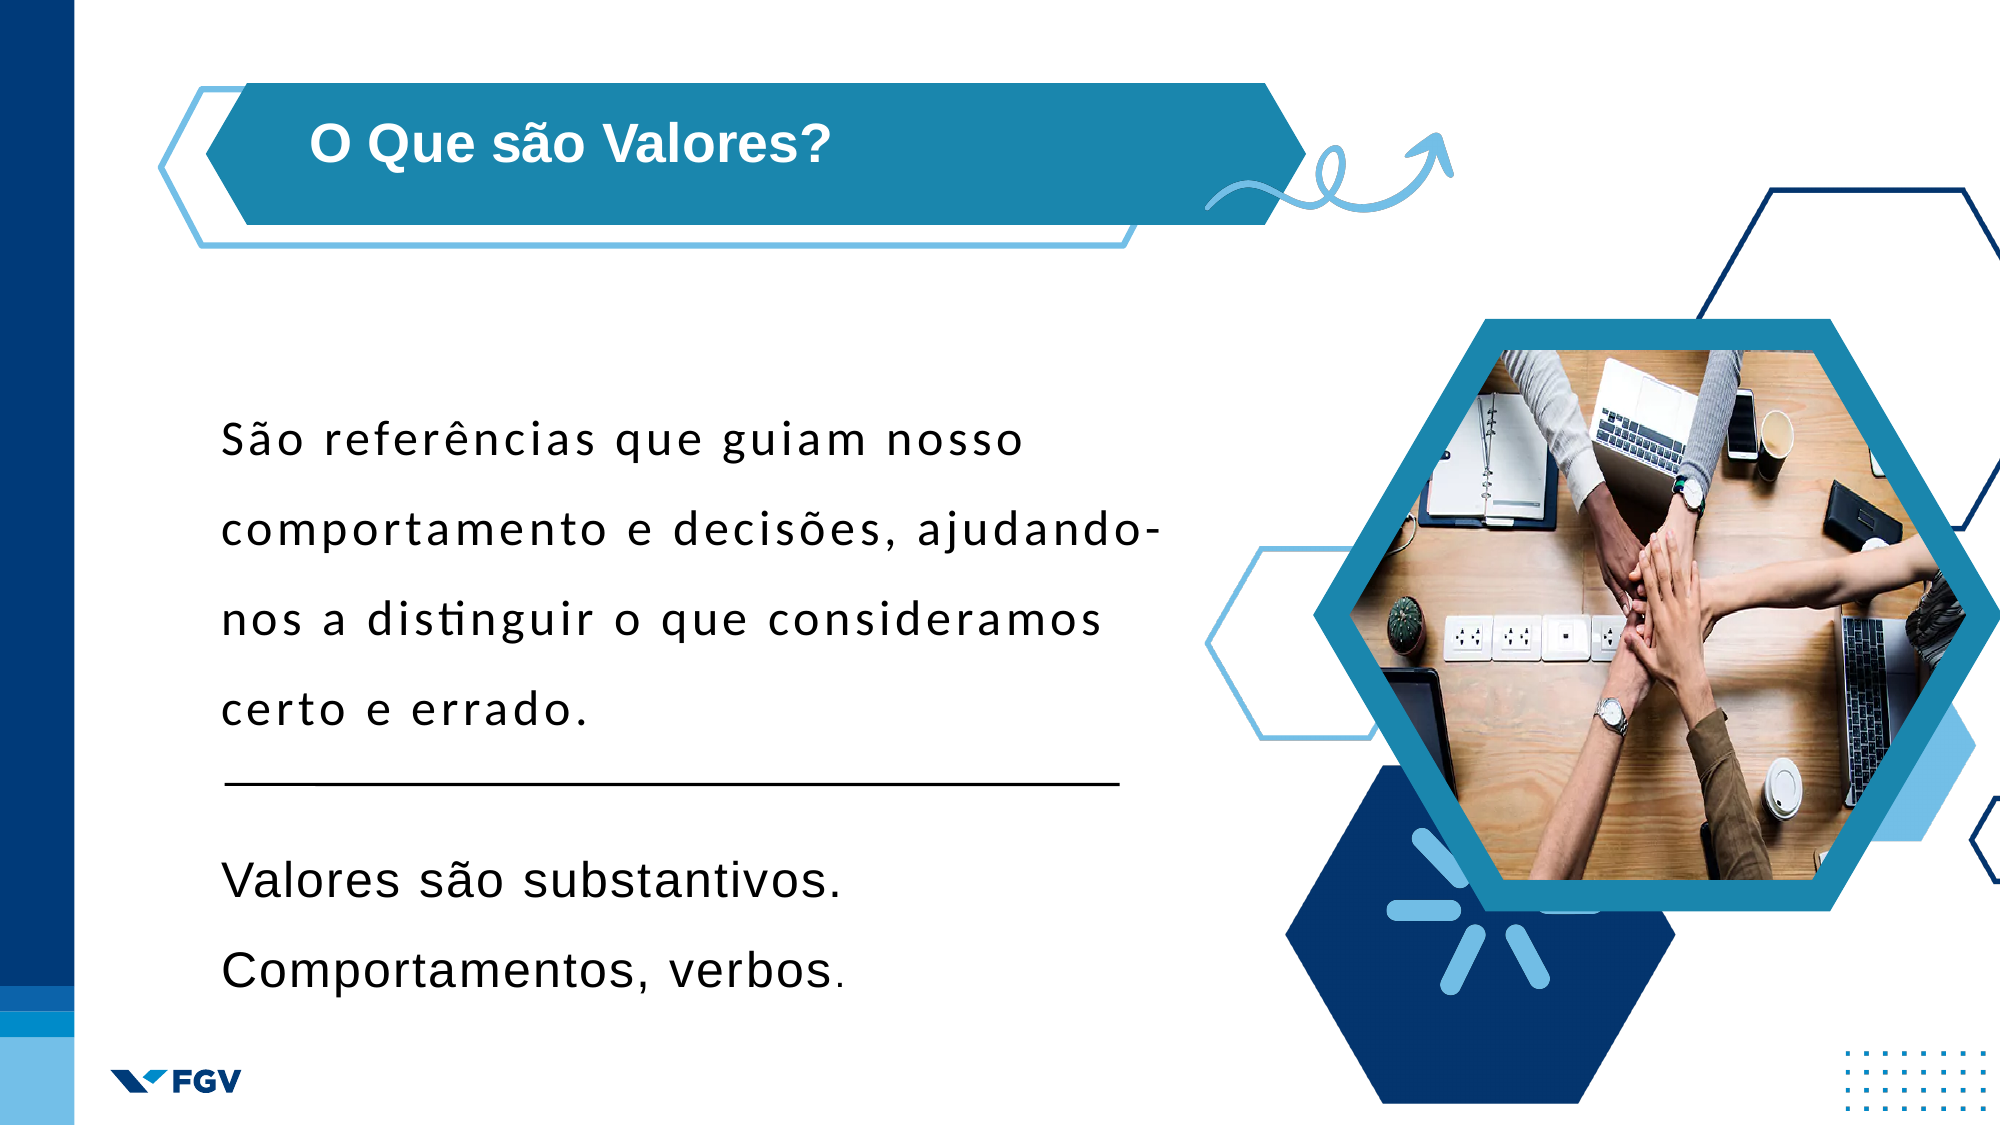

O Que são Valores?

São referências que guiam nosso comportamento e decisões, ajudando-nos a distinguir o que consideramos certo e errado.

Valores são substantivos.
Comportamentos, verbos.